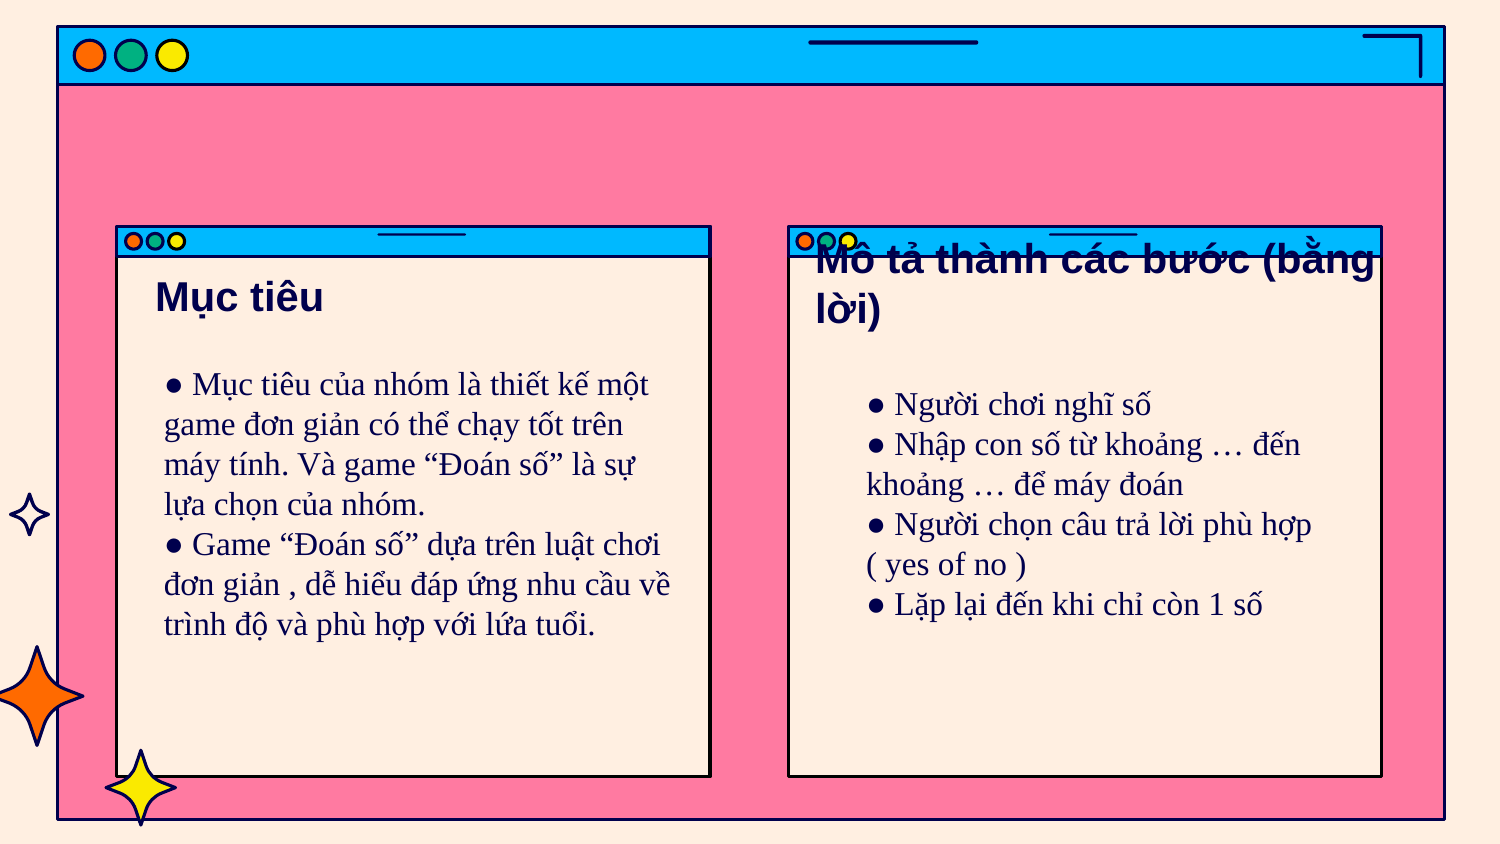

Mục tiêu
● Mục tiêu của nhóm là thiết kế một game đơn giản có thể chạy tốt trên máy tính. Và game “Đoán số” là sự lựa chọn của nhóm.
● Game “Đoán số” dựa trên luật chơi đơn giản , dễ hiểu đáp ứng nhu cầu về trình độ và phù hợp với lứa tuổi.

● Người chơi nghĩ số
● Nhập con số từ khoảng … đến khoảng … để máy đoán
● Người chọn câu trả lời phù hợp ( yes of no )
● Lặp lại đến khi chỉ còn 1 số

Mô tả thành các bước (bằng lời)